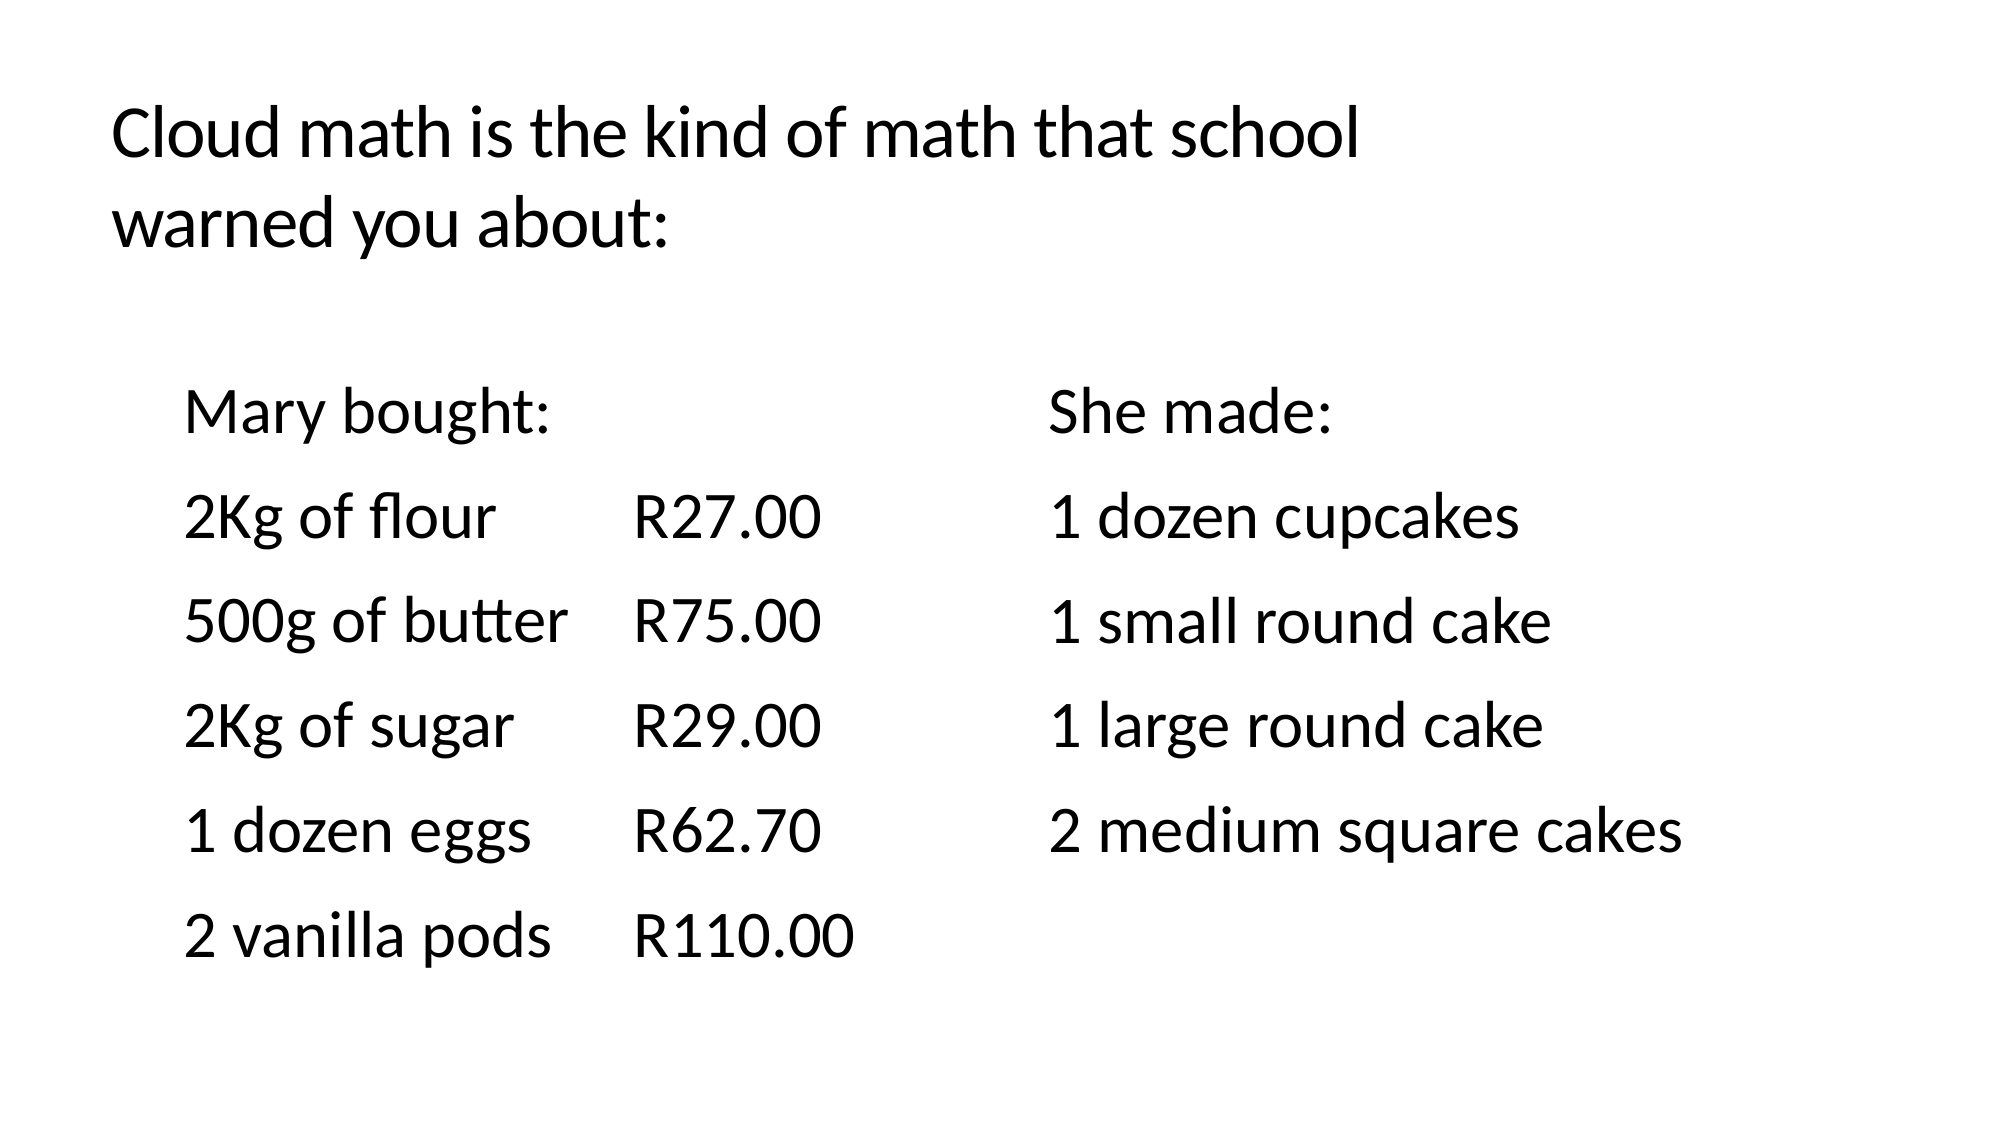

Cloud math is the kind of math that school
warned you about:
Mary bought:
2Kg of flour 	R27.00
500g of butter 	R75.00
2Kg of sugar 	R29.00
1 dozen eggs 	R62.70
2 vanilla pods 	R110.00

She made:
1 dozen cupcakes
1 small round cake
1 large round cake
2 medium square cakes